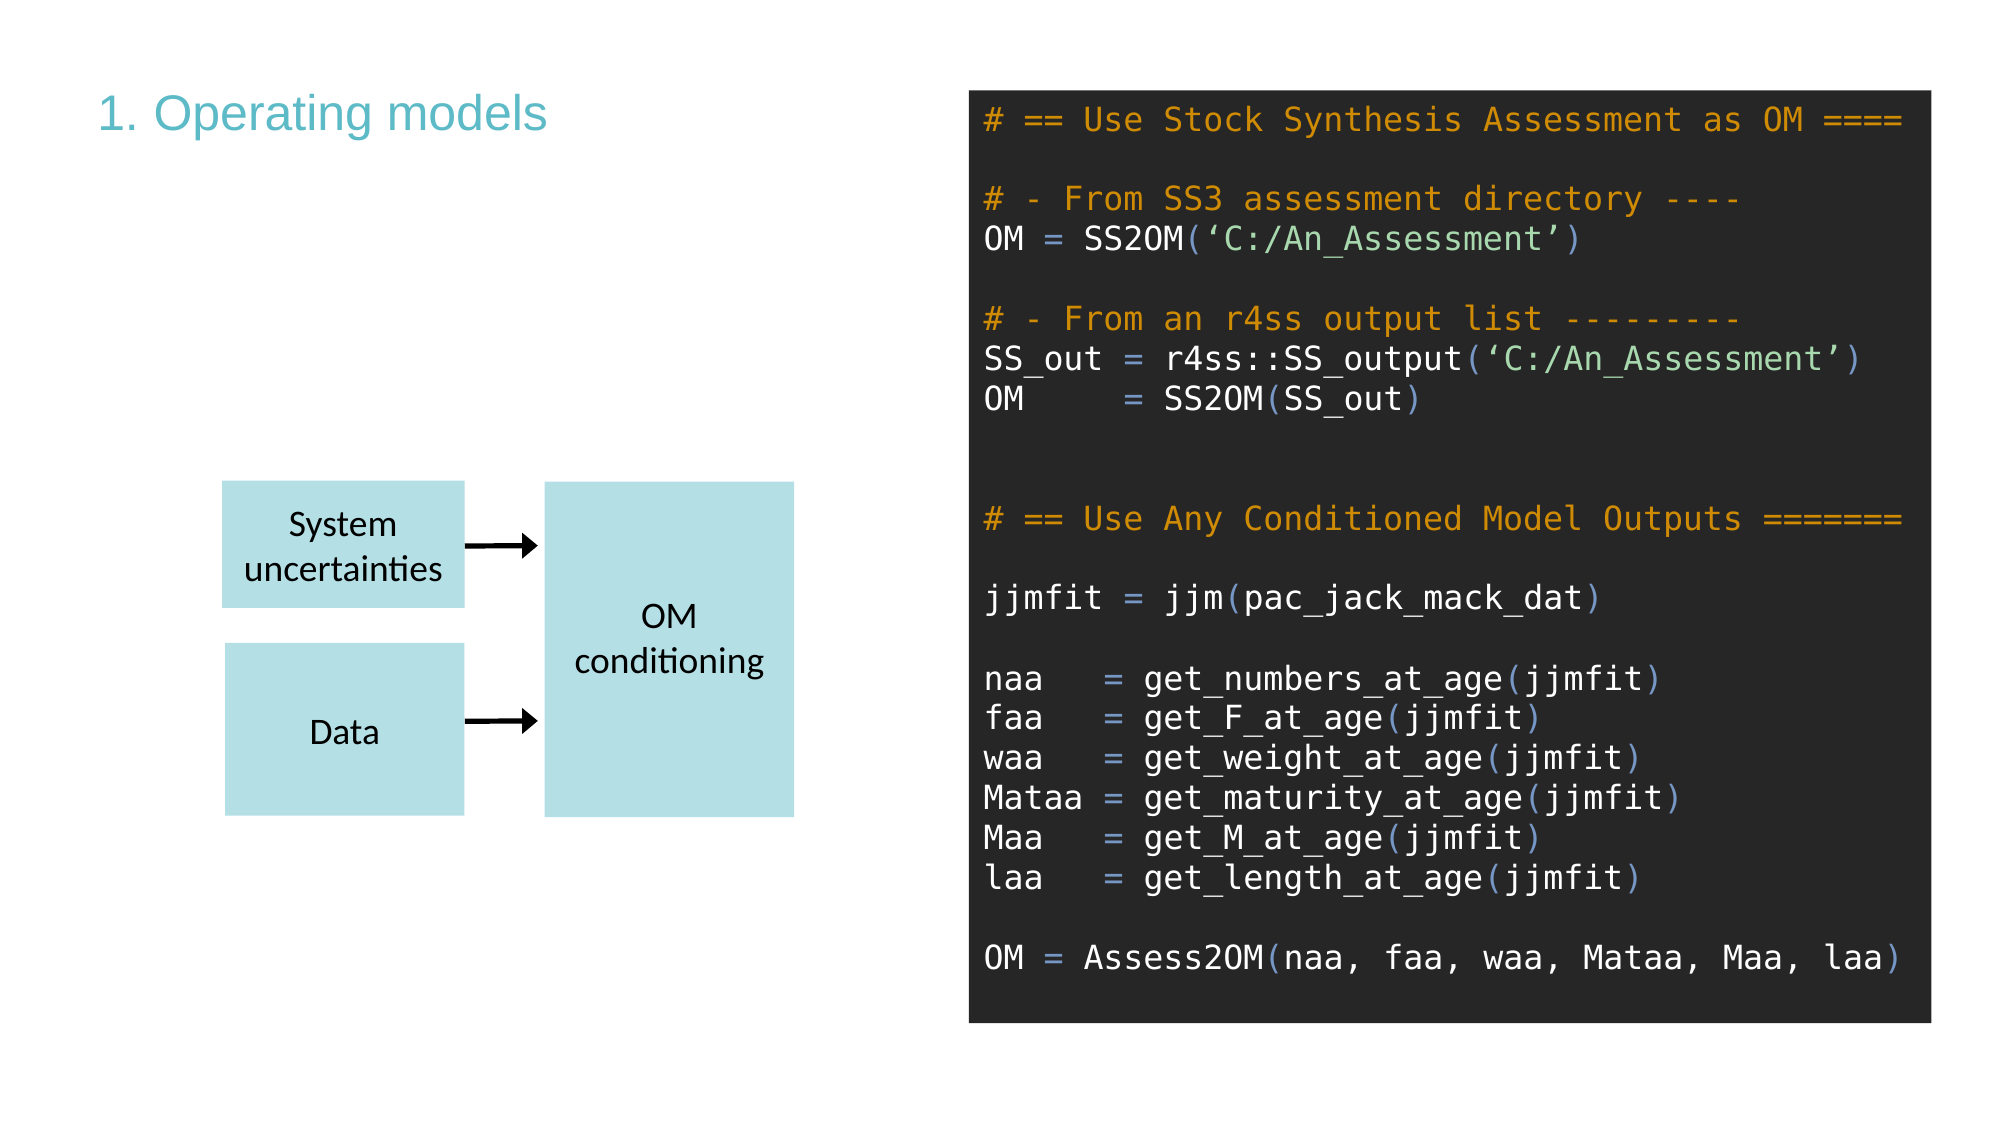

Operating models
# == Use Stock Synthesis Assessment as OM ====

# - From SS3 assessment directory ----
OM = SS2OM(‘C:/An_Assessment’)

# - From an r4ss output list ---------
SS_out = r4ss::SS_output(‘C:/An_Assessment’)
OM     = SS2OM(SS_out)

# == Use Any Conditioned Model Outputs =======

jjmfit = jjm(pac_jack_mack_dat)

naa   = get_numbers_at_age(jjmfit)
faa   = get_F_at_age(jjmfit)
waa   = get_weight_at_age(jjmfit)
Mataa = get_maturity_at_age(jjmfit)
Maa   = get_M_at_age(jjmfit)
laa   = get_length_at_age(jjmfit)

OM = Assess2OM(naa, faa, waa, Mataa, Maa, laa)

System uncertainties

OM conditioning

Data